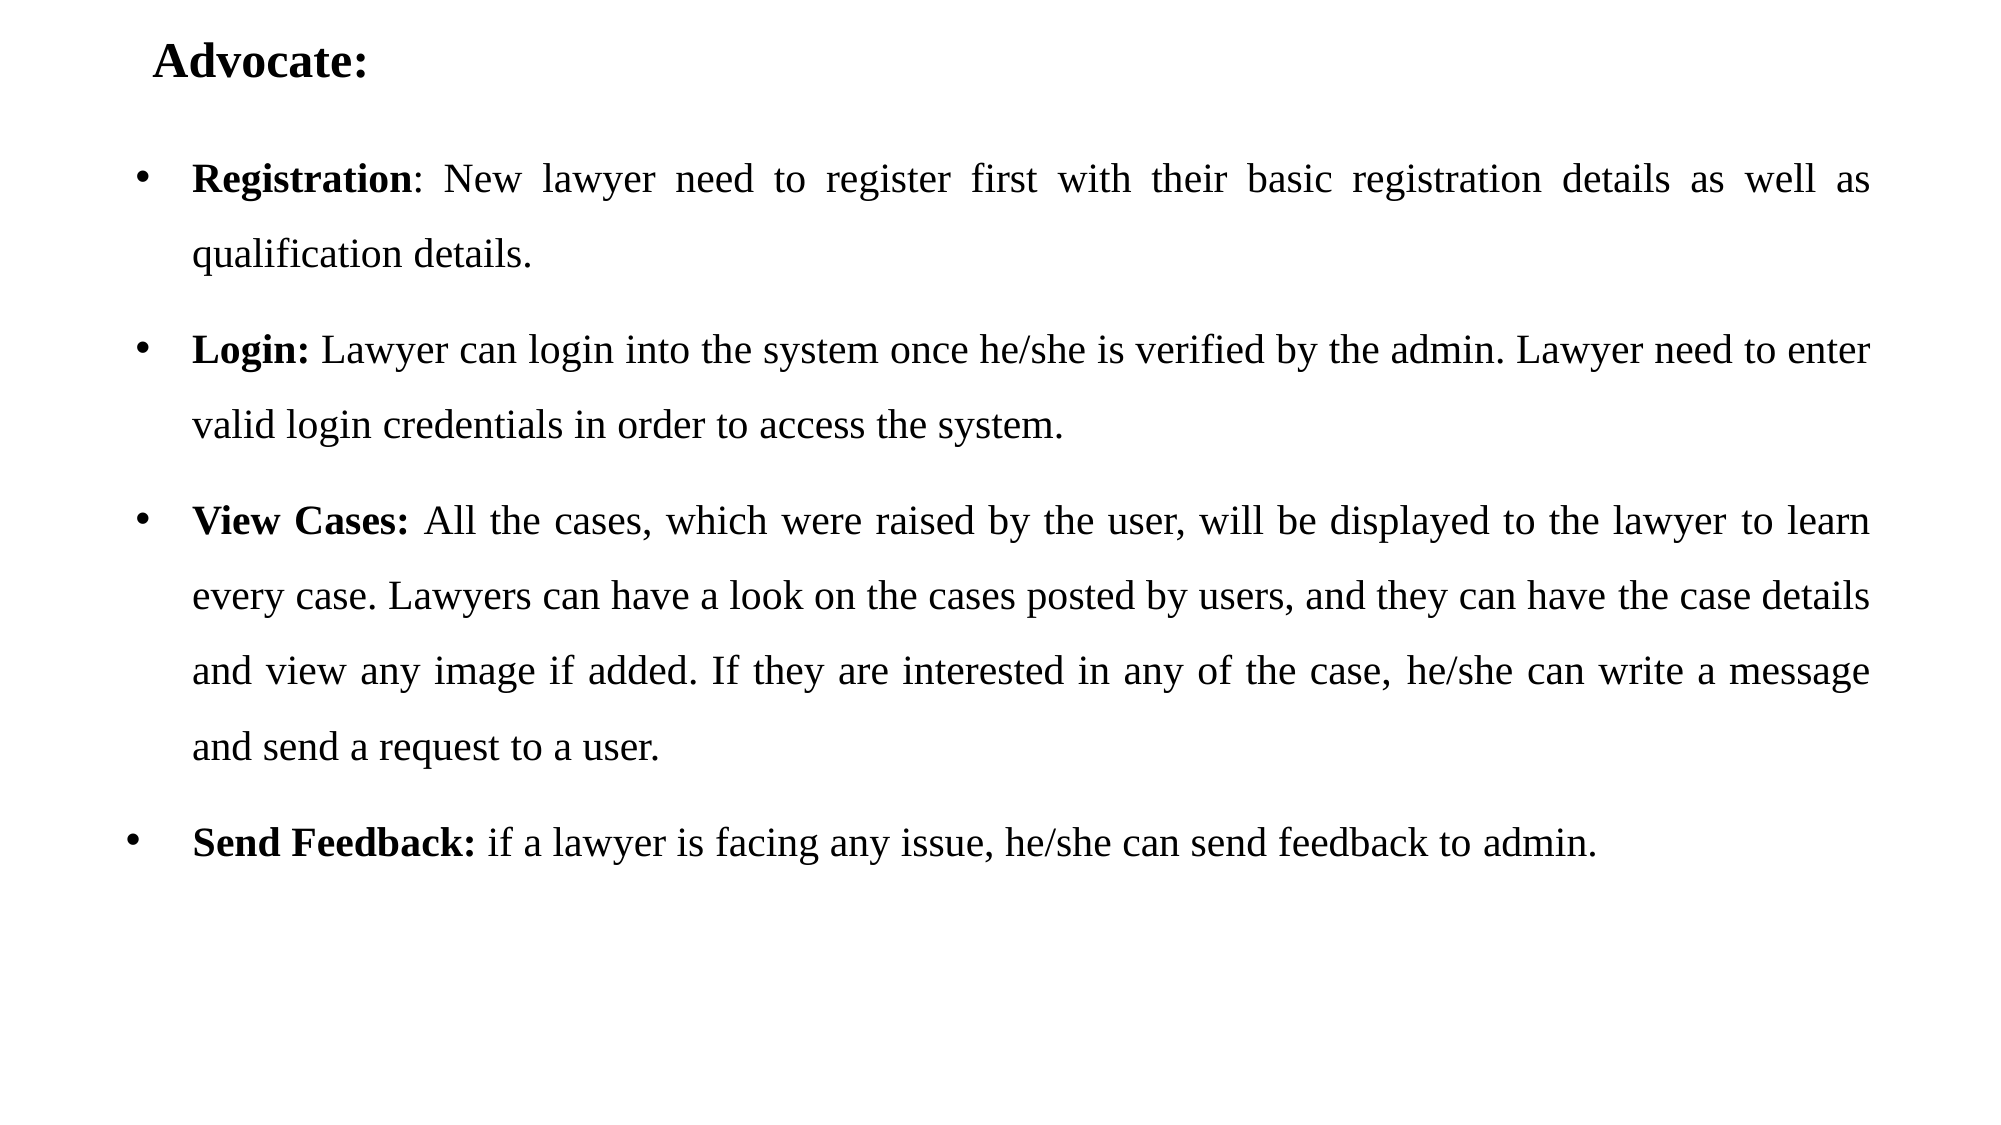

# Advocate:
Registration: New lawyer need to register first with their basic registration details as well as qualification details.
Login: Lawyer can login into the system once he/she is verified by the admin. Lawyer need to enter valid login credentials in order to access the system.
View Cases: All the cases, which were raised by the user, will be displayed to the lawyer to learn every case. Lawyers can have a look on the cases posted by users, and they can have the case details and view any image if added. If they are interested in any of the case, he/she can write a message and send a request to a user.
 Send Feedback: if a lawyer is facing any issue, he/she can send feedback to admin.